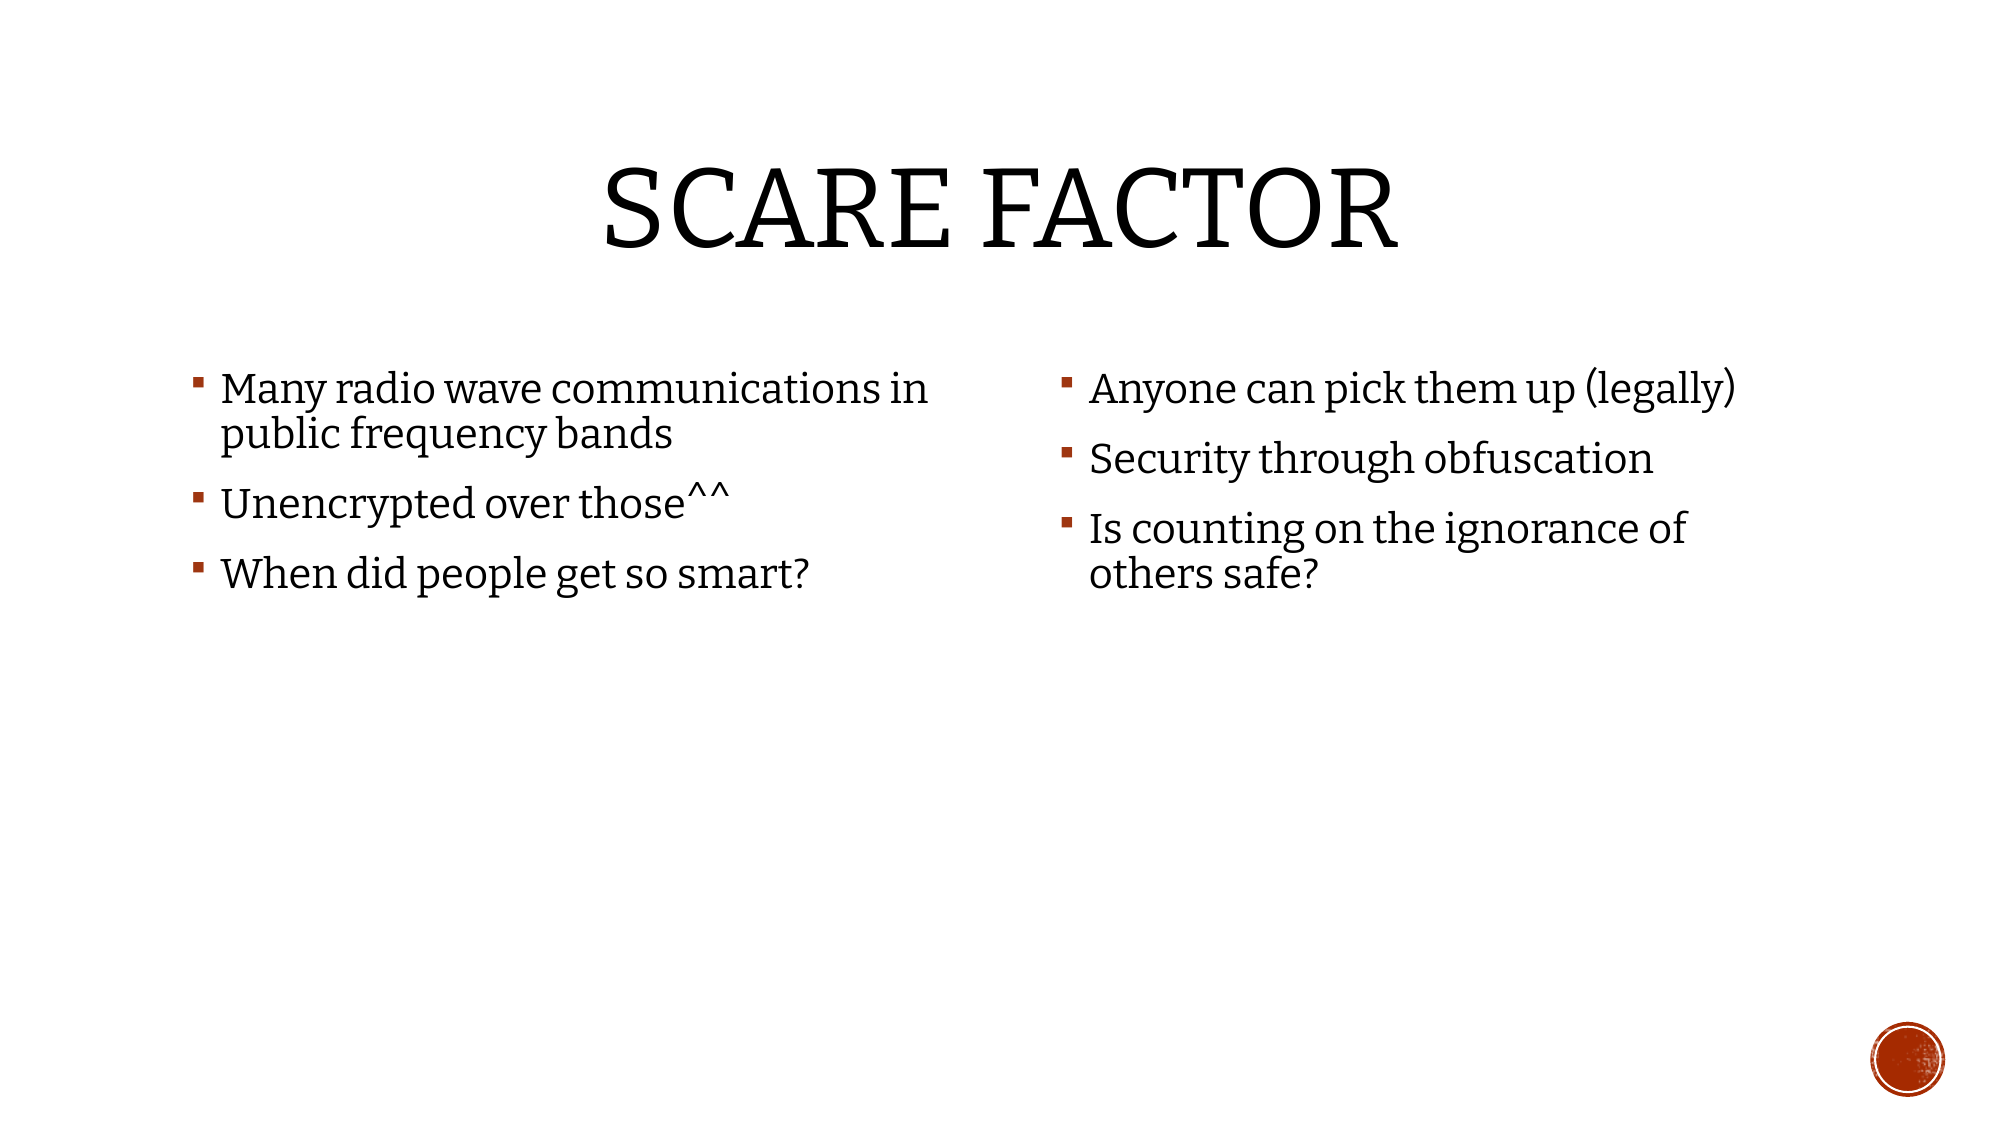

# Scare factor
Many radio wave communications in public frequency bands
Unencrypted over those^^
When did people get so smart?

Anyone can pick them up (legally)
Security through obfuscation
Is counting on the ignorance of others safe?